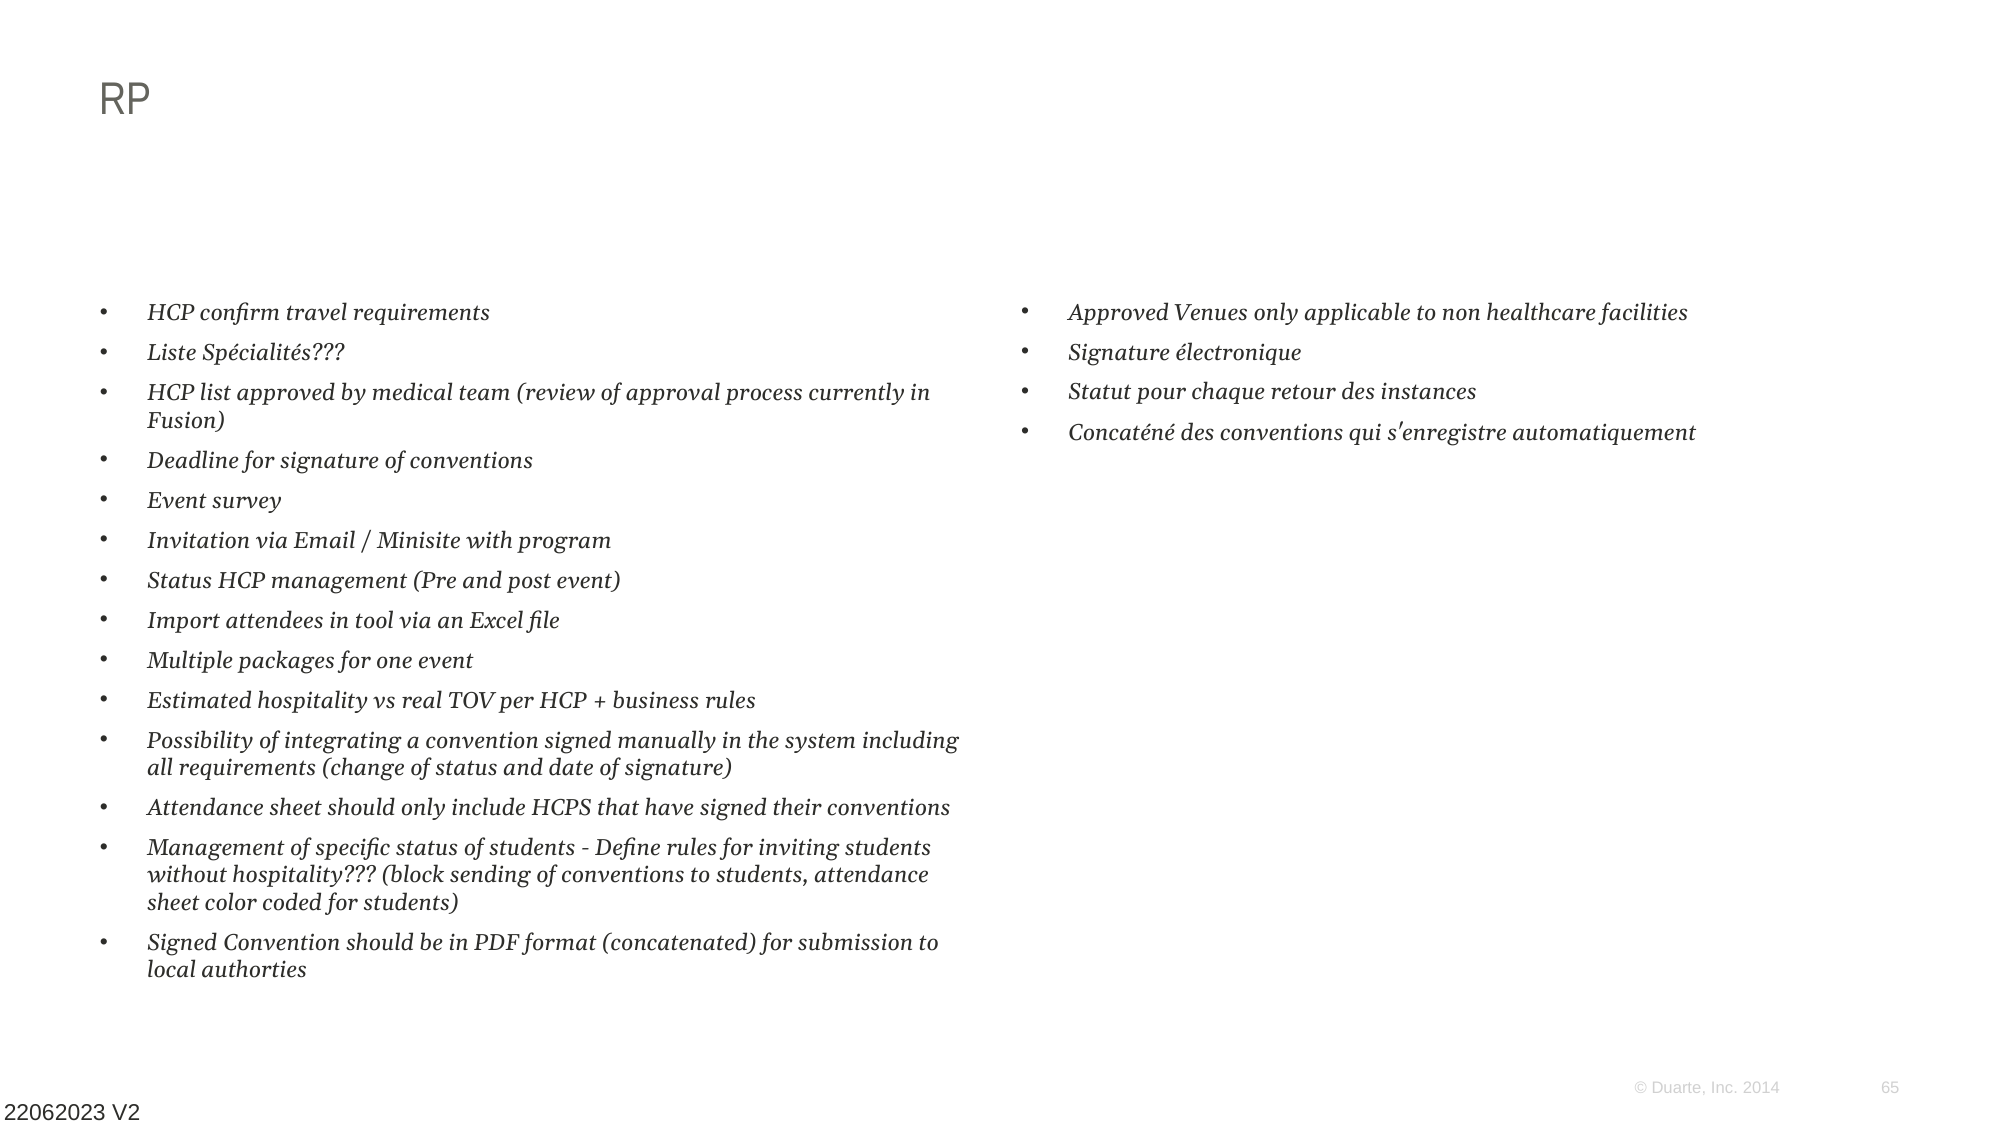

# RP

Approved Venues only applicable to non healthcare facilities
Signature électronique
Statut pour chaque retour des instances
Concaténé des conventions qui s'enregistre automatiquement

HCP confirm travel requirements
Liste Spécialités???
HCP list approved by medical team (review of approval process currently in Fusion)
Deadline for signature of conventions
Event survey
Invitation via Email / Minisite with program
Status HCP management (Pre and post event)
Import attendees in tool via an Excel file
Multiple packages for one event
Estimated hospitality vs real TOV per HCP + business rules
Possibility of integrating a convention signed manually in the system including all requirements (change of status and date of signature)
Attendance sheet should only include HCPS that have signed their conventions
Management of specific status of students - Define rules for inviting students without hospitality??? (block sending of conventions to students, attendance sheet color coded for students)
Signed Convention should be in PDF format (concatenated) for submission to local authorties